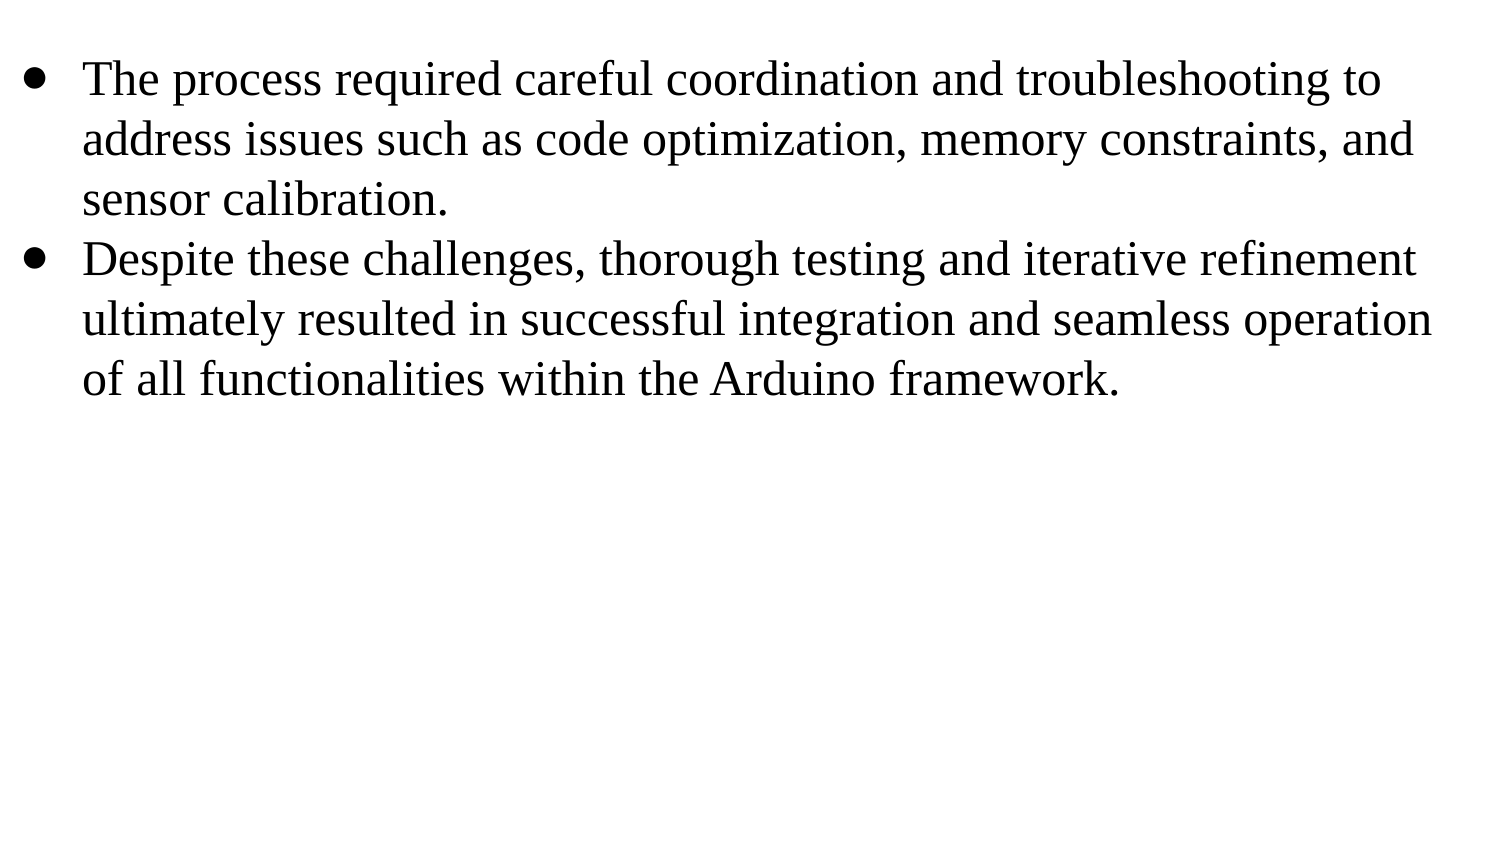

The process required careful coordination and troubleshooting to address issues such as code optimization, memory constraints, and sensor calibration.
Despite these challenges, thorough testing and iterative refinement ultimately resulted in successful integration and seamless operation of all functionalities within the Arduino framework.